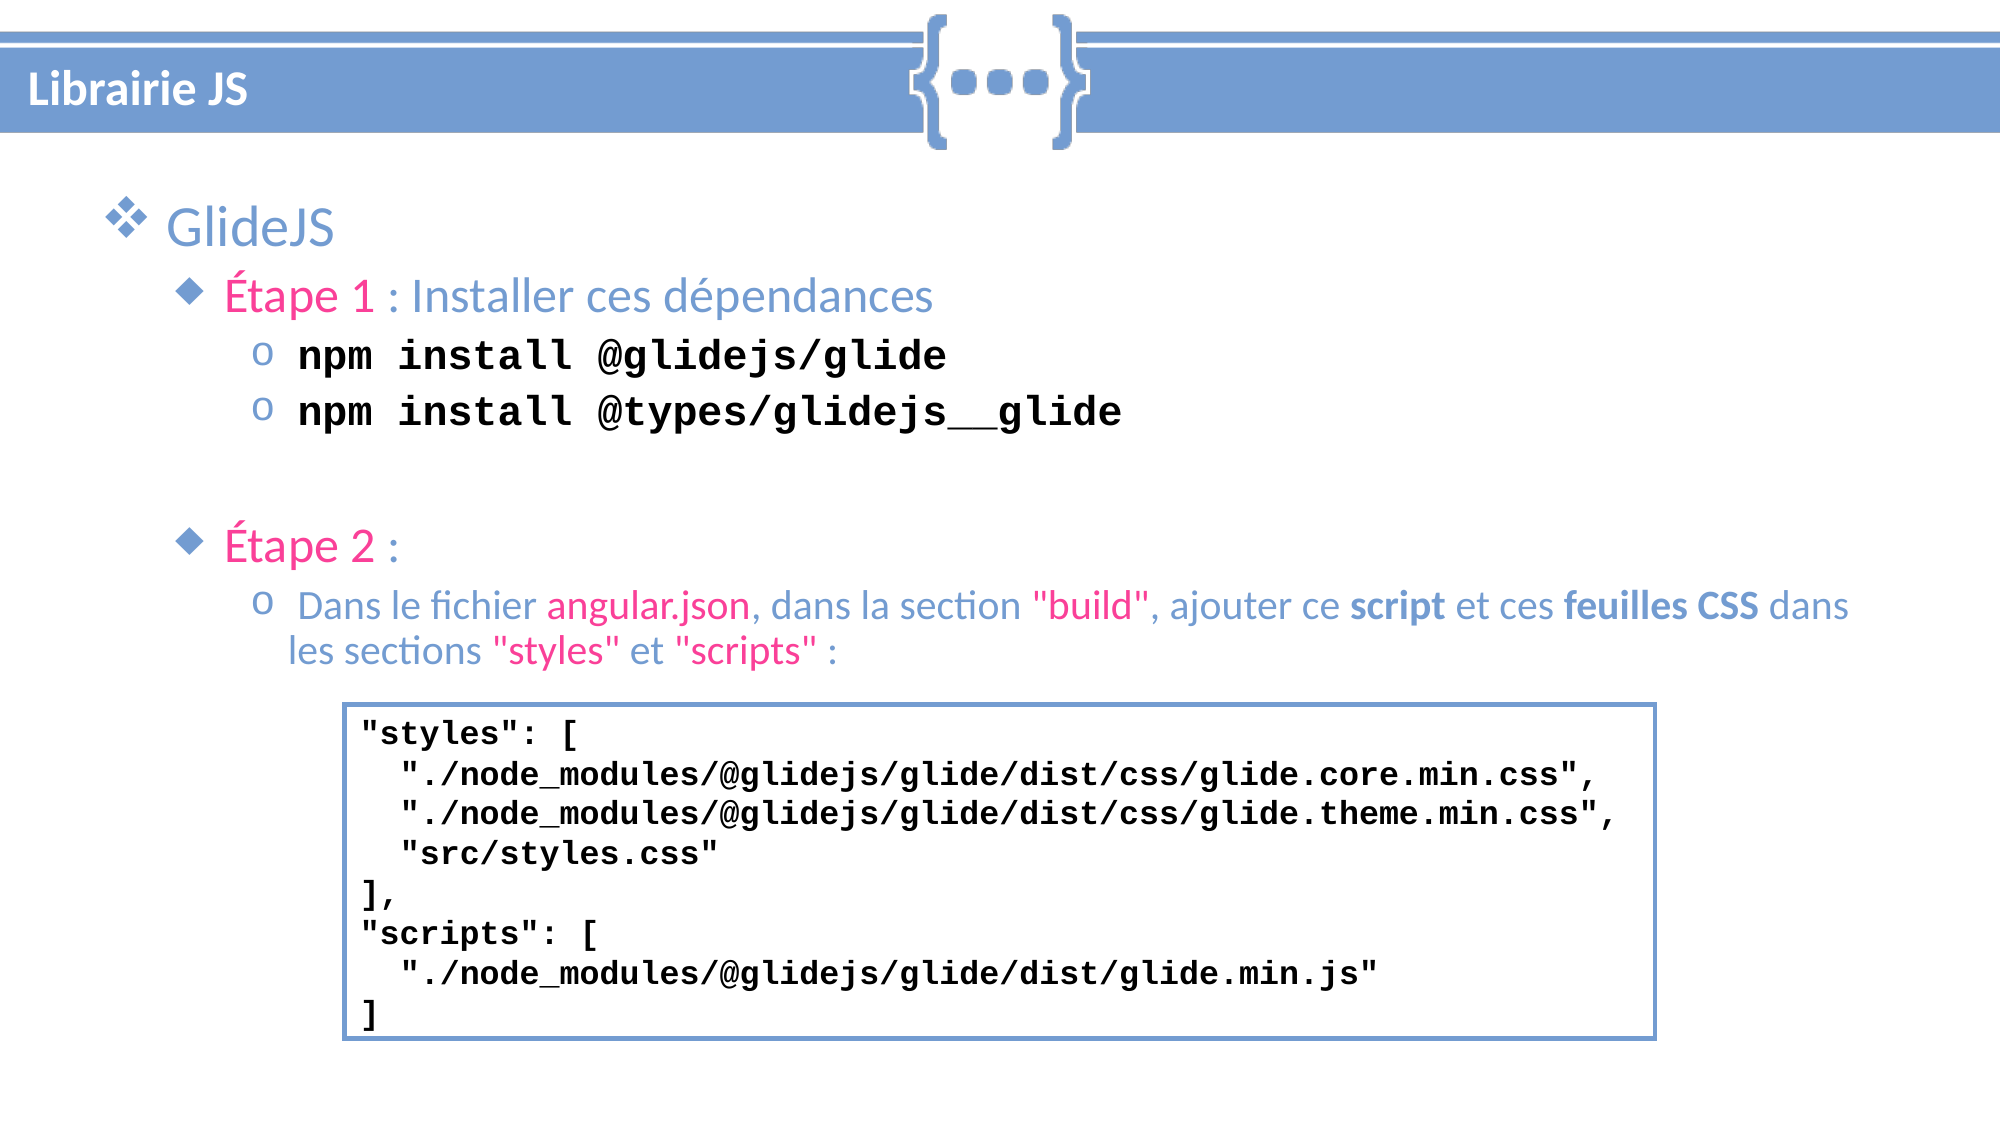

# Librairie JS
 GlideJS
 Étape 1 : Installer ces dépendances
 npm install @glidejs/glide
 npm install @types/glidejs__glide

 Étape 2 :
 Dans le fichier angular.json, dans la section "build", ajouter ce script et ces feuilles CSS dans les sections "styles" et "scripts" :

"styles": [
  "./node_modules/@glidejs/glide/dist/css/glide.core.min.css",
  "./node_modules/@glidejs/glide/dist/css/glide.theme.min.css",
  "src/styles.css"
],
"scripts": [
  "./node_modules/@glidejs/glide/dist/glide.min.js"
]